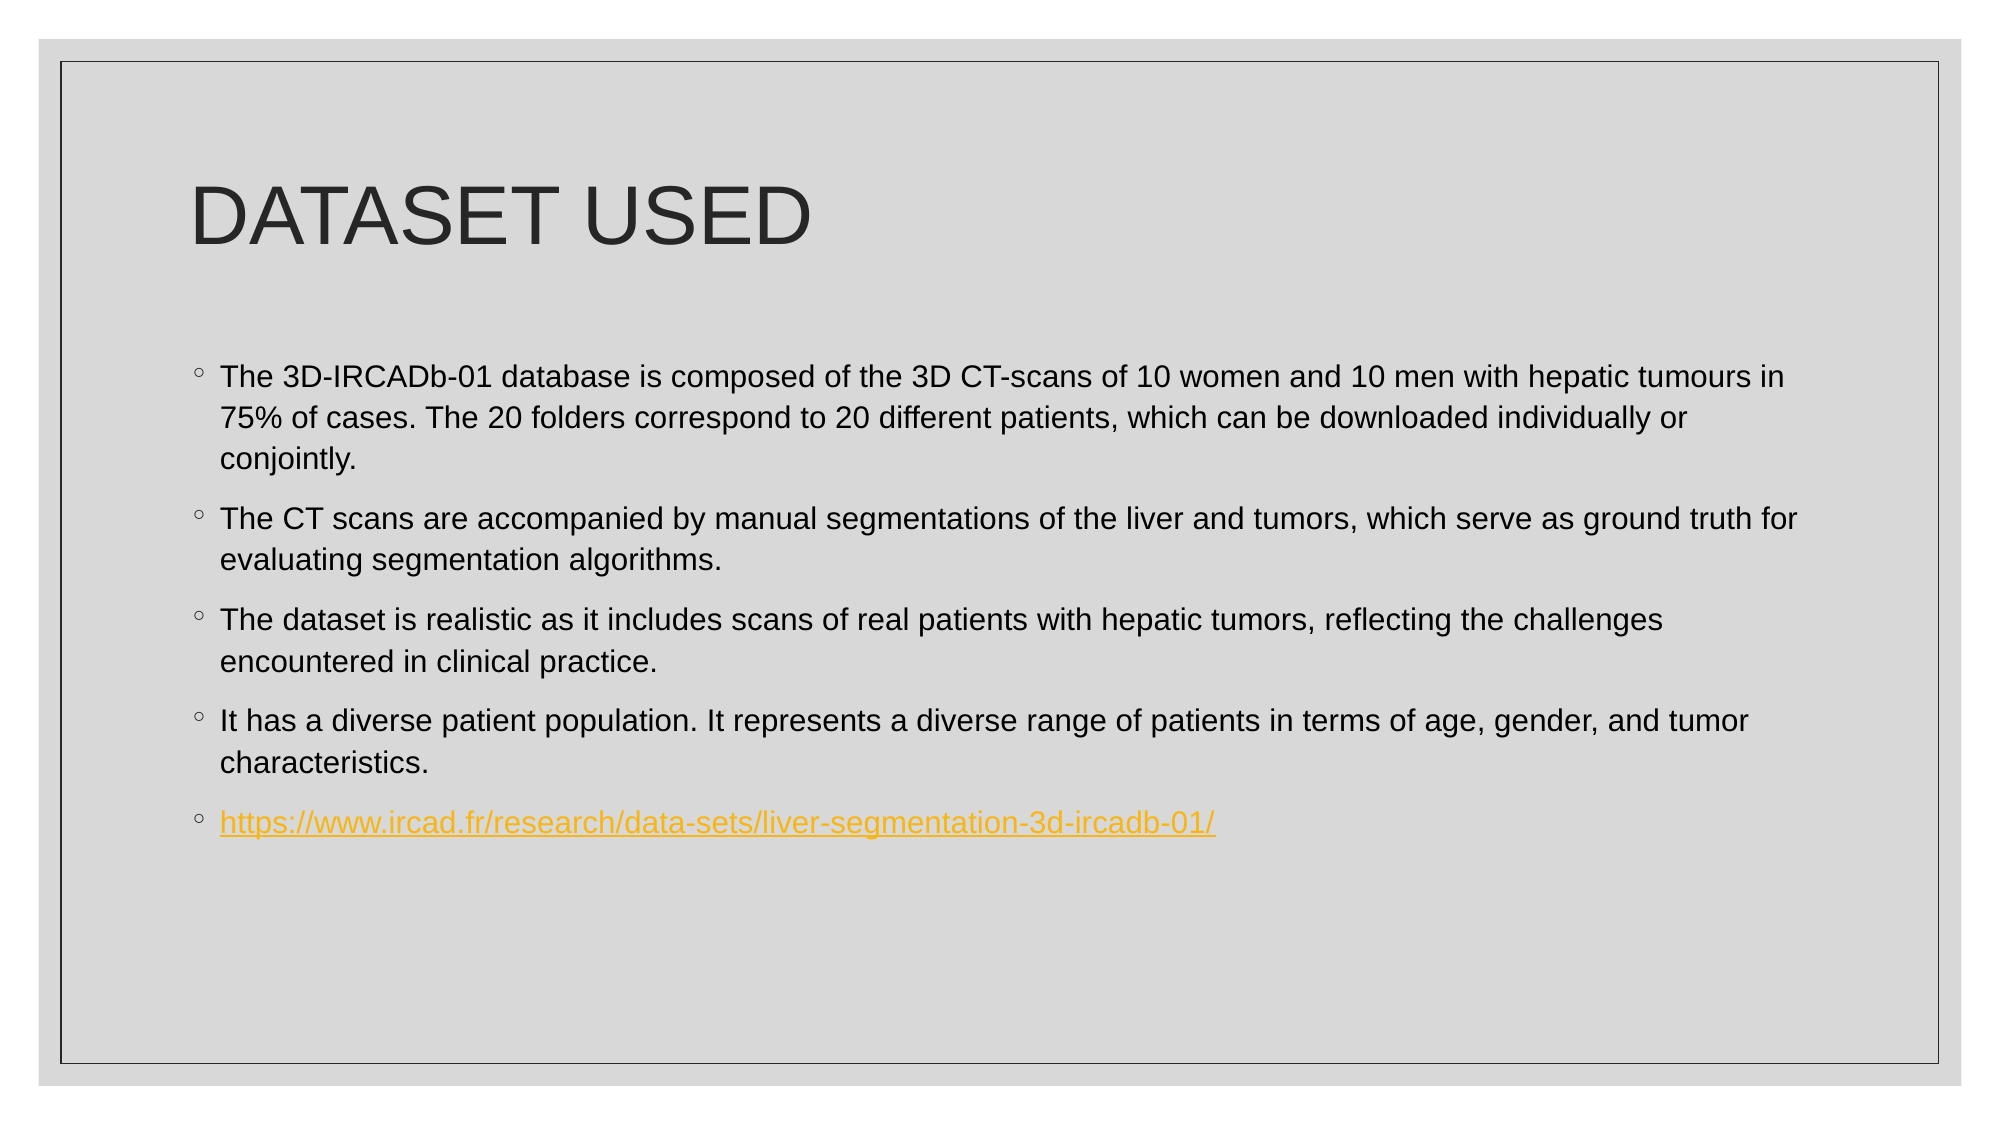

# DATASET USED
The 3D-IRCADb-01 database is composed of the 3D CT-scans of 10 women and 10 men with hepatic tumours in 75% of cases. The 20 folders correspond to 20 different patients, which can be downloaded individually or conjointly.
The CT scans are accompanied by manual segmentations of the liver and tumors, which serve as ground truth for evaluating segmentation algorithms.
The dataset is realistic as it includes scans of real patients with hepatic tumors, reflecting the challenges encountered in clinical practice.
It has a diverse patient population. It represents a diverse range of patients in terms of age, gender, and tumor characteristics.
https://www.ircad.fr/research/data-sets/liver-segmentation-3d-ircadb-01/